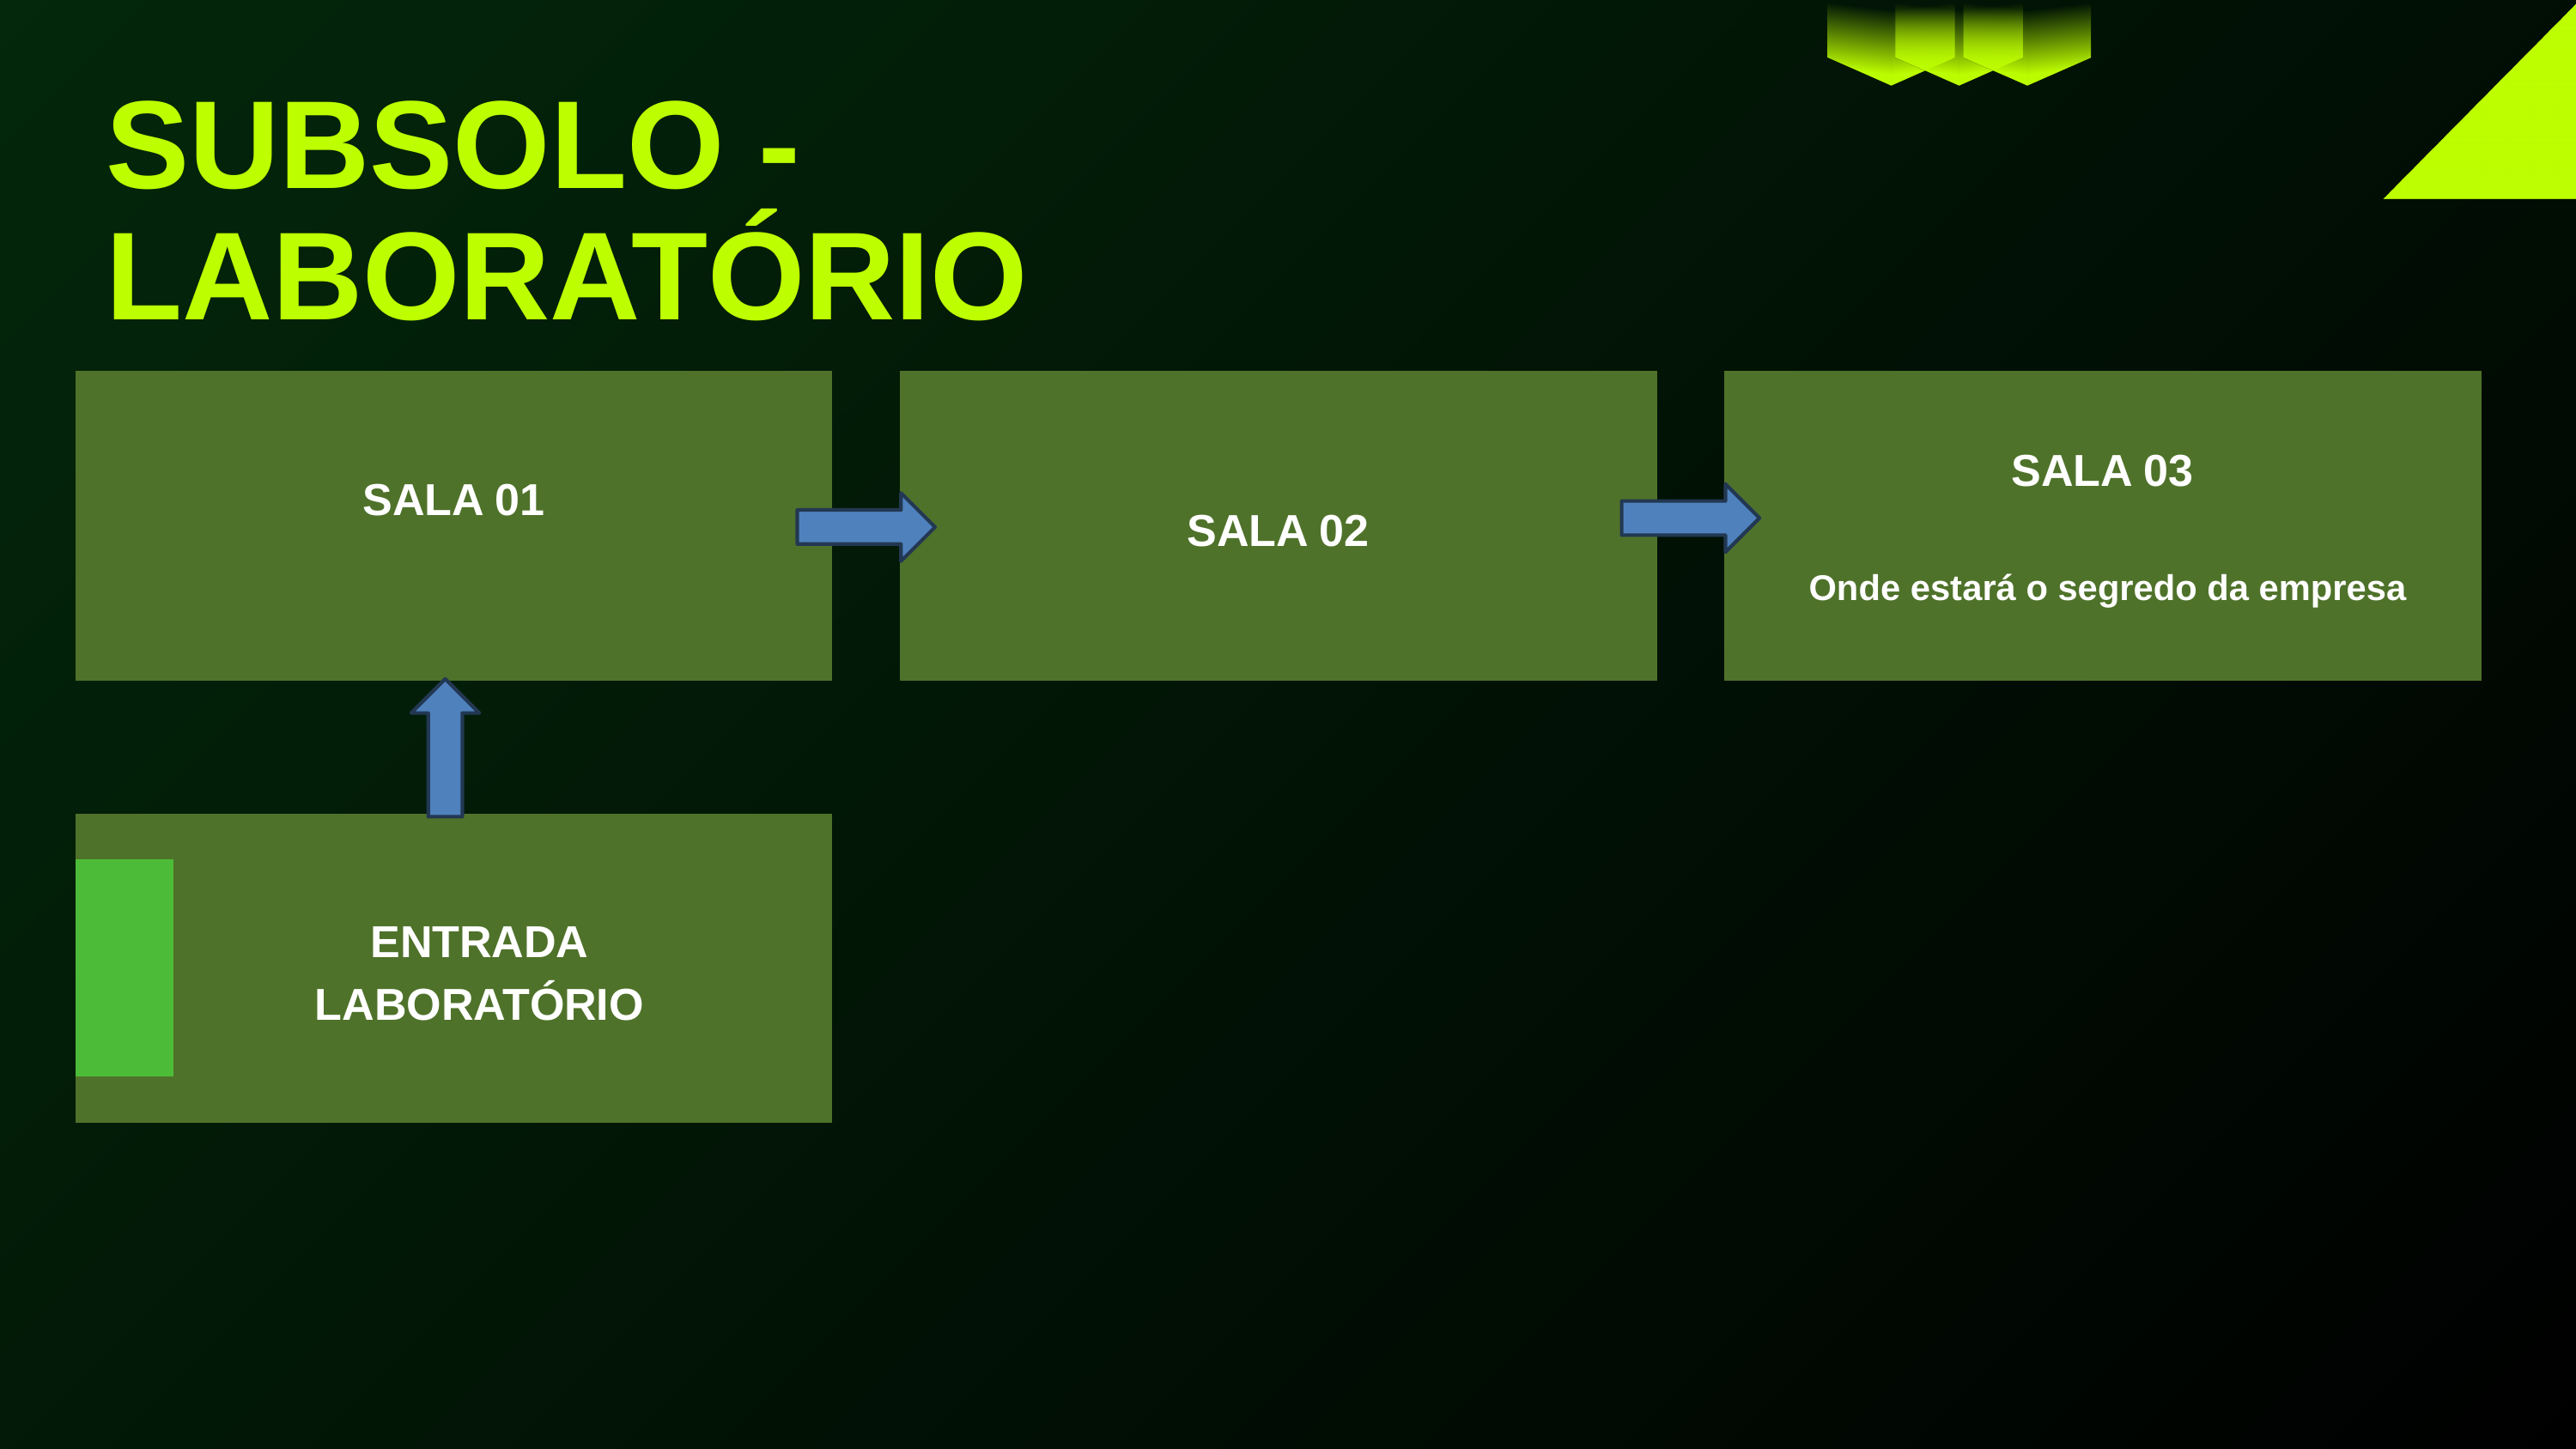

SUBSOLO - LABORATÓRIO

SALA 03

 Onde estará o segredo da empresa
SALA 01

SALA 02

ENTRADA
LABORATÓRIO